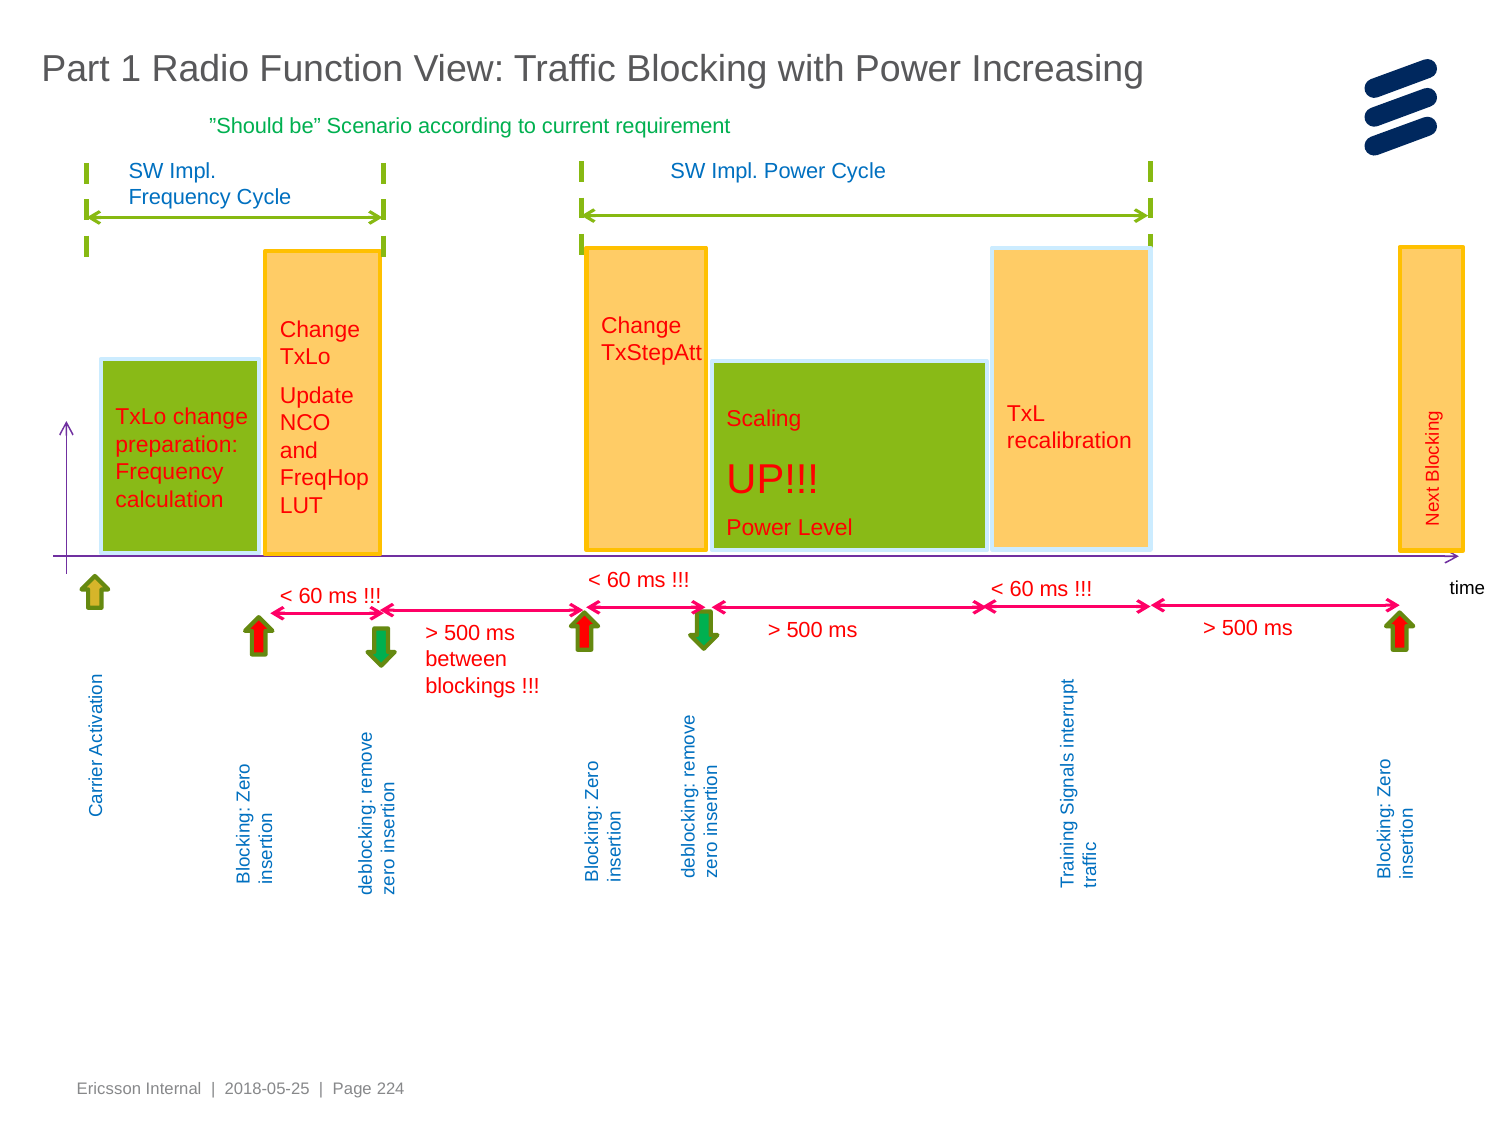

# Part 1 Radio Function View: Traffic Blocking with Power Increasing
”Should be” Scenario according to current requirement
SW Impl. Frequency Cycle
SW Impl. Power Cycle

Next Blocking

Change TxStepAtt

TxL recalibration

Change TxLo
Update NCO and FreqHop LUT

TxLo change preparation: Frequency calculation

Scaling
UP!!!
Power Level
time
< 60 ms !!!
< 60 ms !!!
< 60 ms !!!

Carrier Activation
> 500 ms
> 500 ms
> 500 ms between blockings !!!

deblocking: remove zero insertion

Blocking: Zero insertion

Blocking: Zero insertion

Blocking: Zero insertion

deblocking: remove zero insertion
Training Signals interrupt traffic